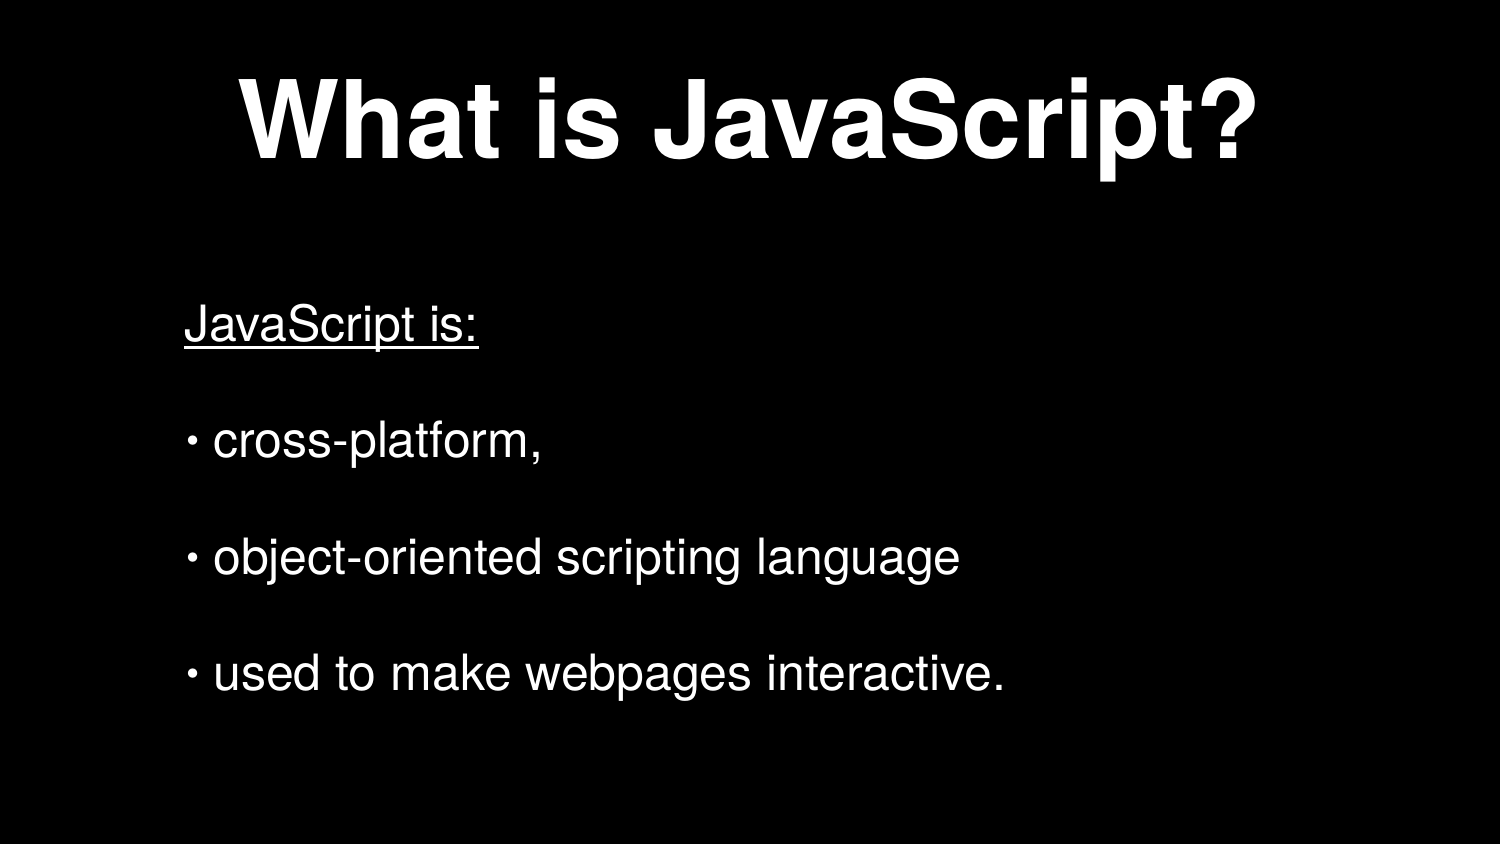

# What is JavaScript?
JavaScript is:
cross-platform,
object-oriented scripting language
used to make webpages interactive.